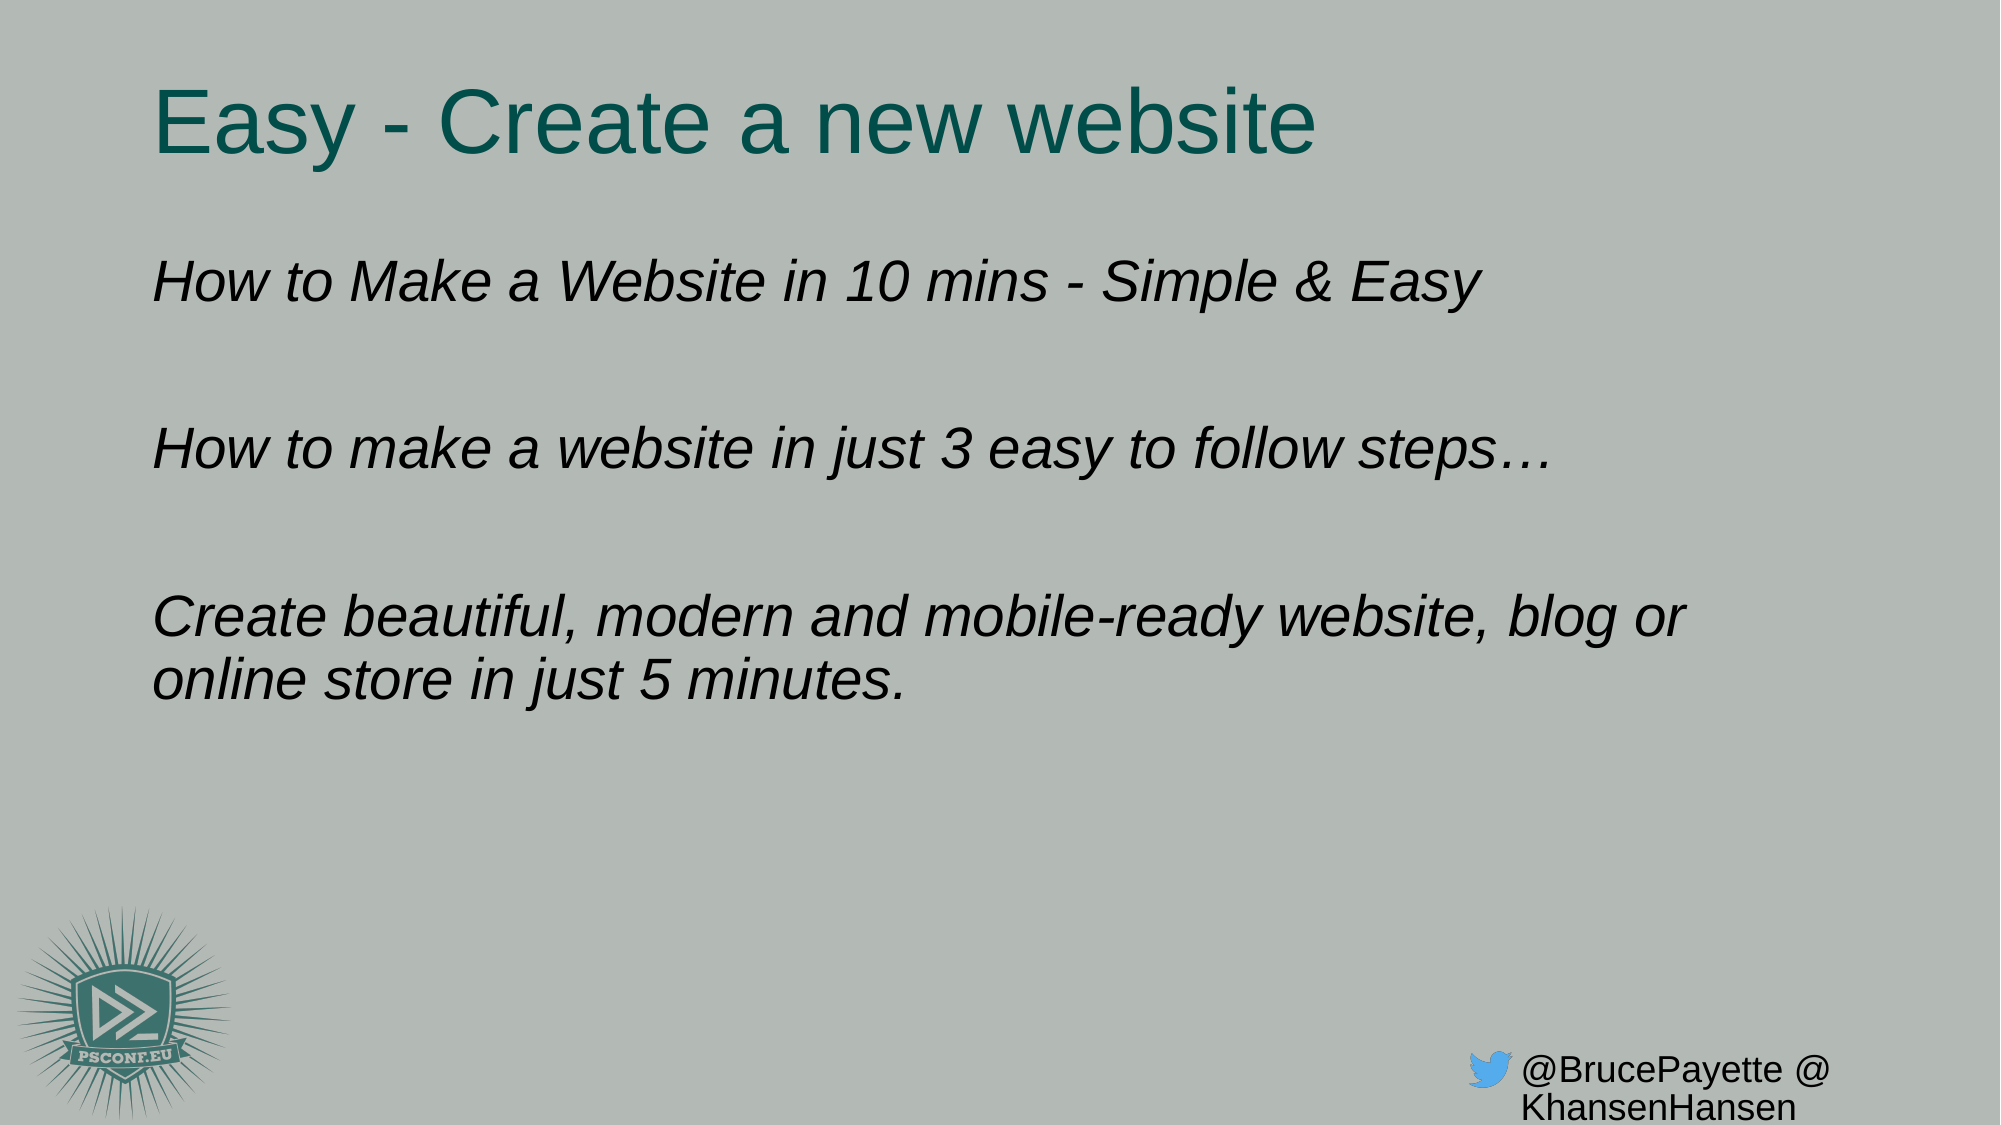

# Easy - Create a new website
How to Make a Website in 10 mins - Simple & Easy

How to make a website in just 3 easy to follow steps…

Create beautiful, modern and mobile-ready website, blog or online store in just 5 minutes.
@BrucePayette @KhansenHansen